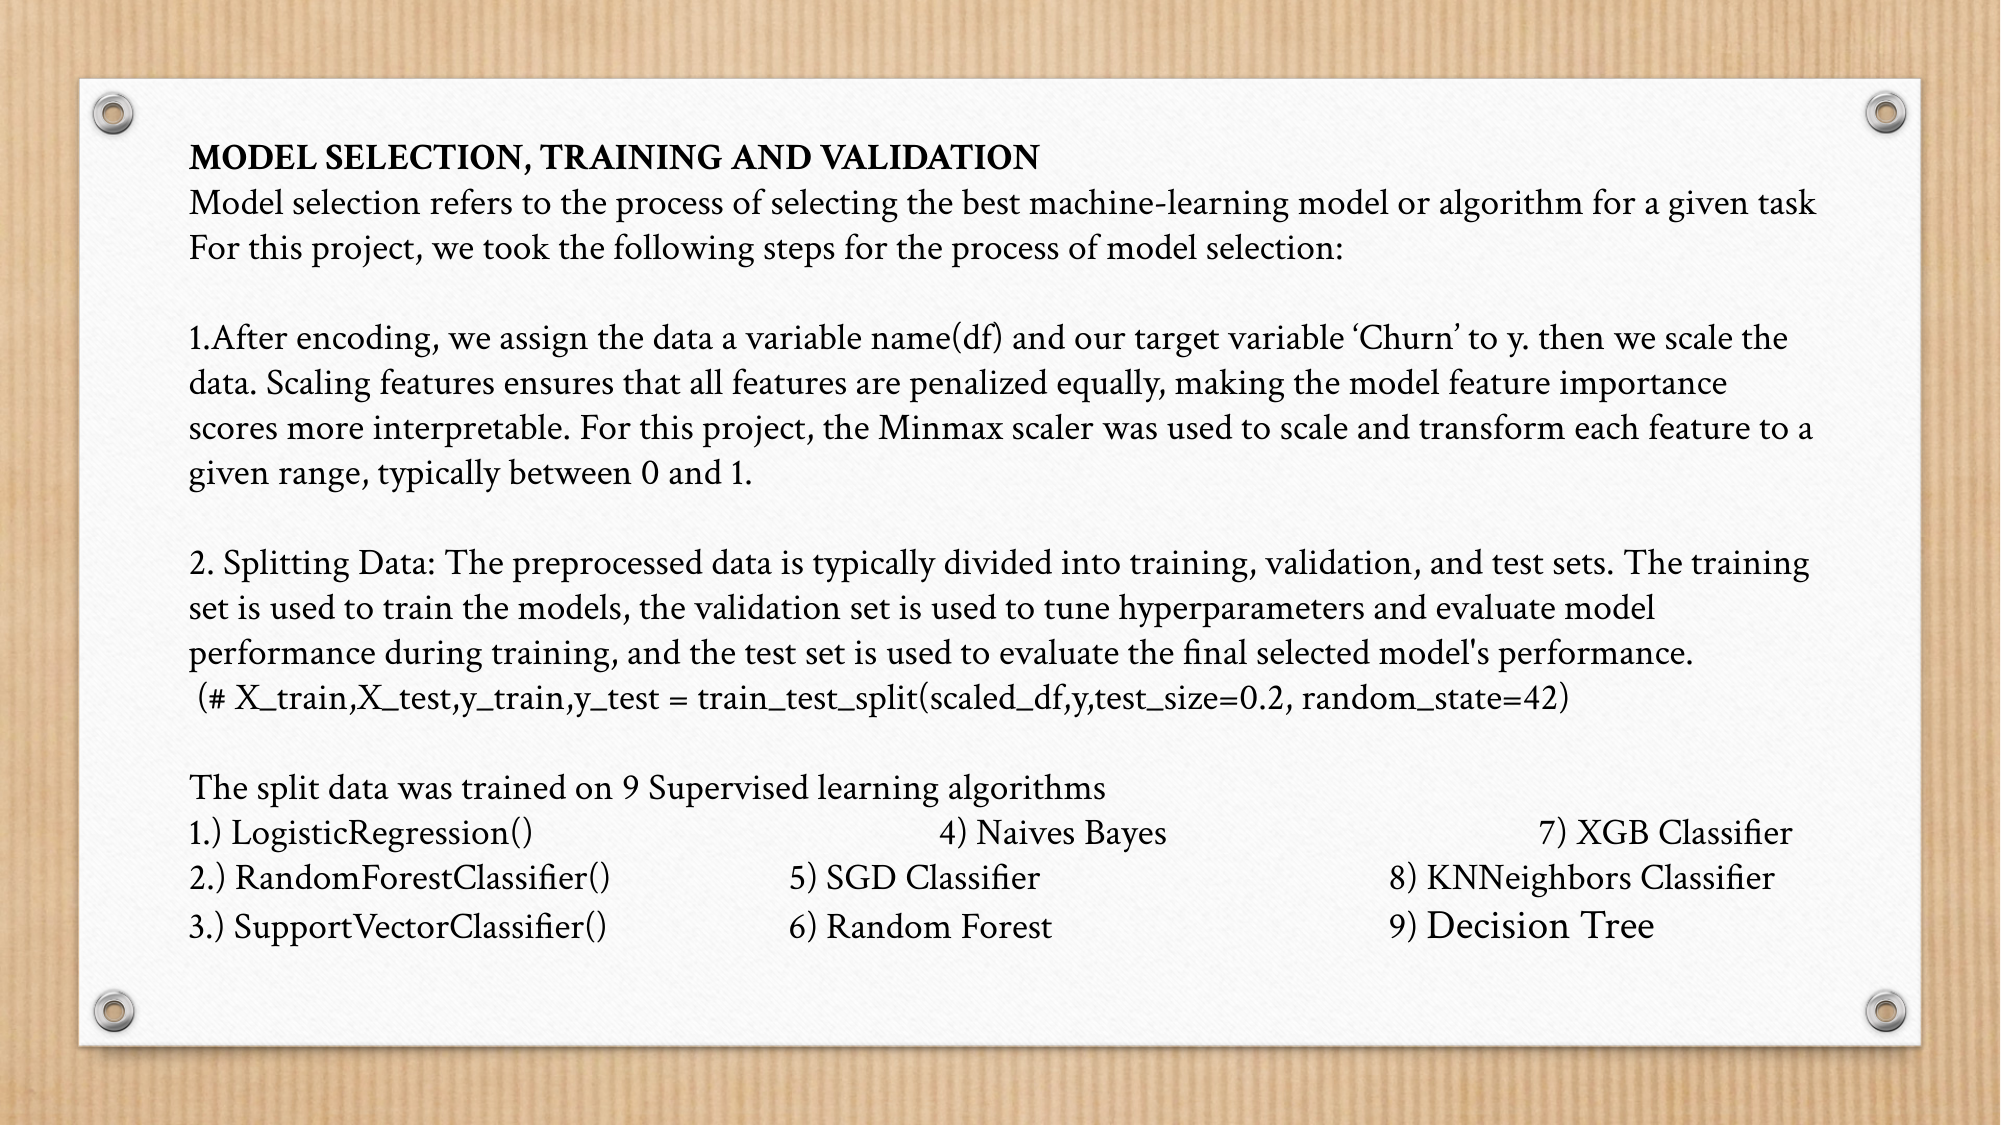

MODEL SELECTION, TRAINING AND VALIDATION
Model selection refers to the process of selecting the best machine-learning model or algorithm for a given task
For this project, we took the following steps for the process of model selection:

After encoding, we assign the data a variable name(df) and our target variable ‘Churn’ to y. then we scale the data. Scaling features ensures that all features are penalized equally, making the model feature importance scores more interpretable. For this project, the Minmax scaler was used to scale and transform each feature to a given range, typically between 0 and 1.

 Splitting Data: The preprocessed data is typically divided into training, validation, and test sets. The training set is used to train the models, the validation set is used to tune hyperparameters and evaluate model performance during training, and the test set is used to evaluate the final selected model's performance.
 (# X_train,X_test,y_train,y_test = train_test_split(scaled_df,y,test_size=0.2, random_state=42)

The split data was trained on 9 Supervised learning algorithms
1.) LogisticRegression()			4) Naives Bayes			7) XGB Classifier
2.) RandomForestClassifier()		5) SGD Classifier			8) KNNeighbors Classifier
3.) SupportVectorClassifier()		6) Random Forest			9) Decision Tree